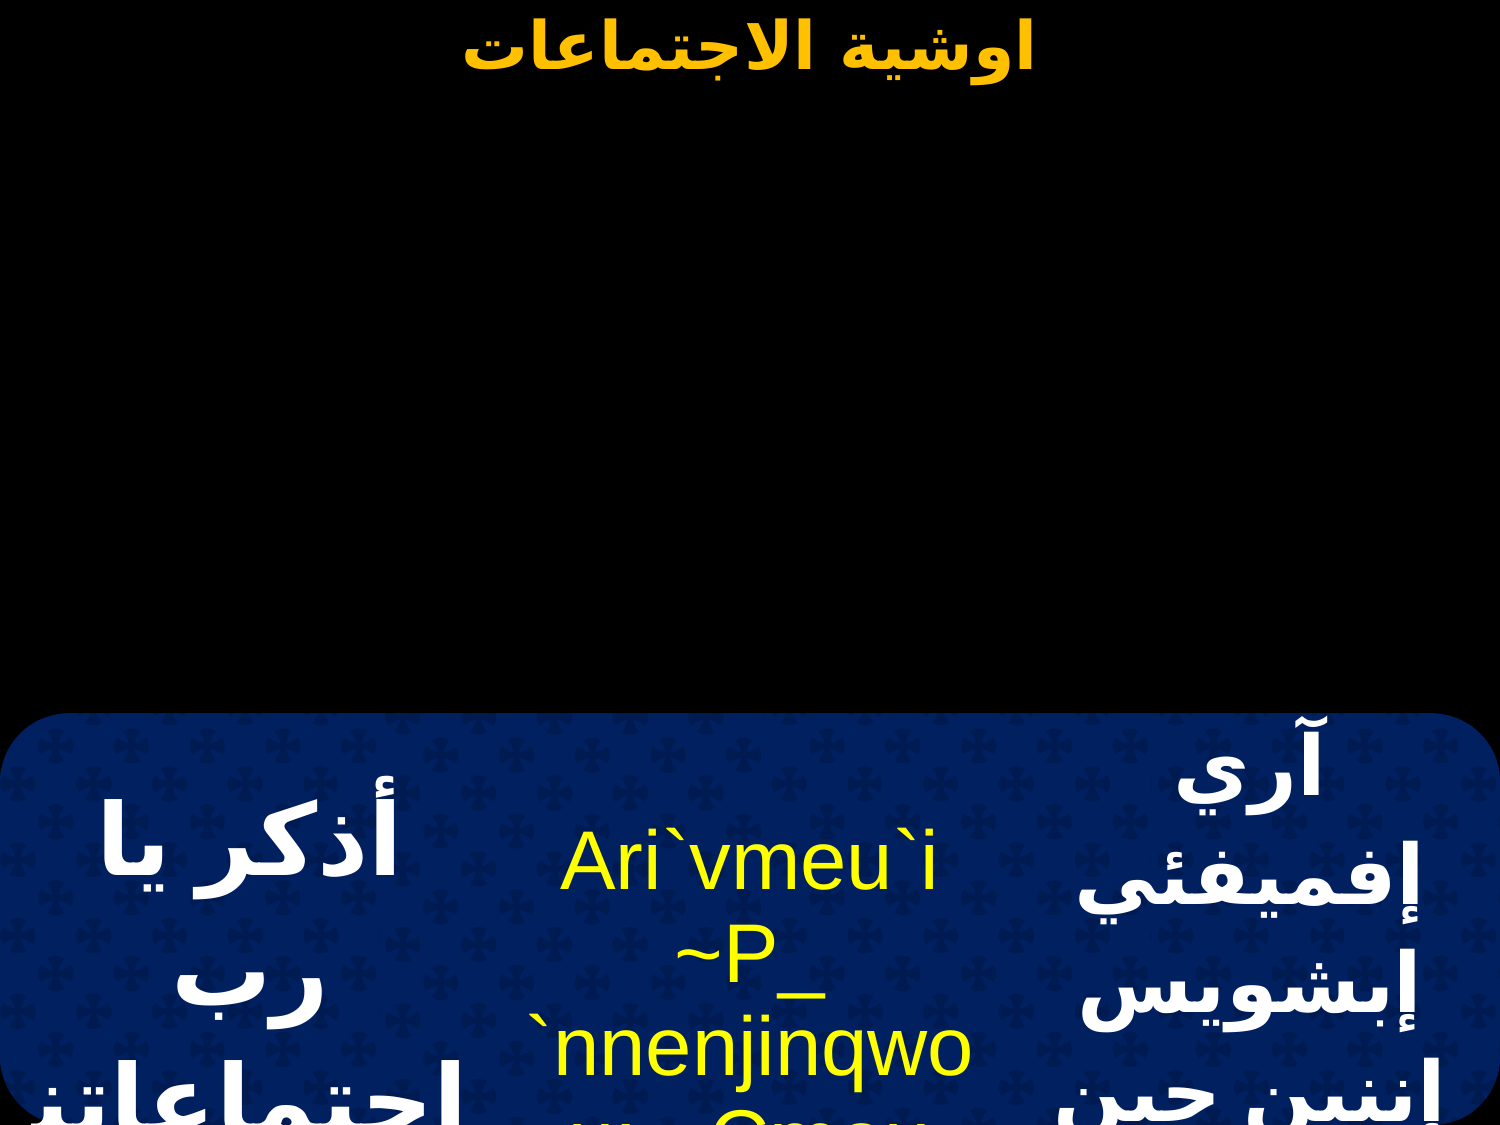

| أذكر يا رب اجتماعاتنا باركها | Ari`vmeu`i ~P\_ `nnenjinqwou; ~Cmou `erwou | آري إفميفئي إبشويس إننين جين ثوؤوتي إزمو إيروؤو |
| --- | --- | --- |